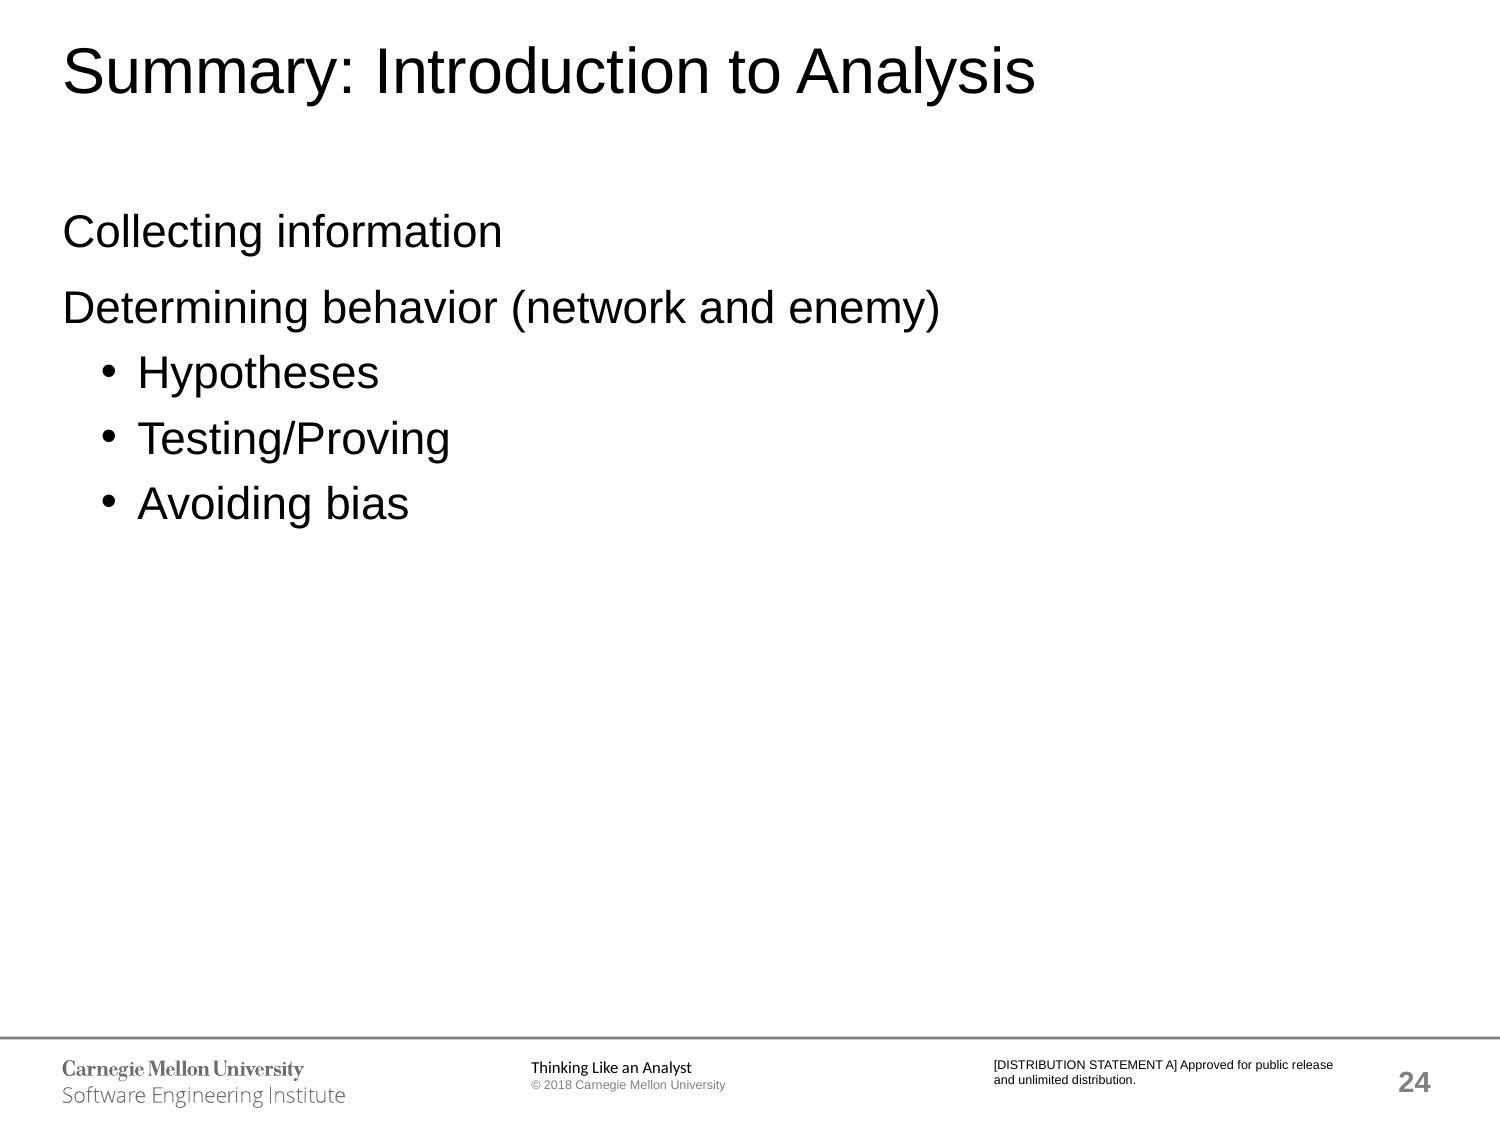

# Summary: Introduction to Analysis
Collecting information
Determining behavior (network and enemy)
Hypotheses
Testing/Proving
Avoiding bias